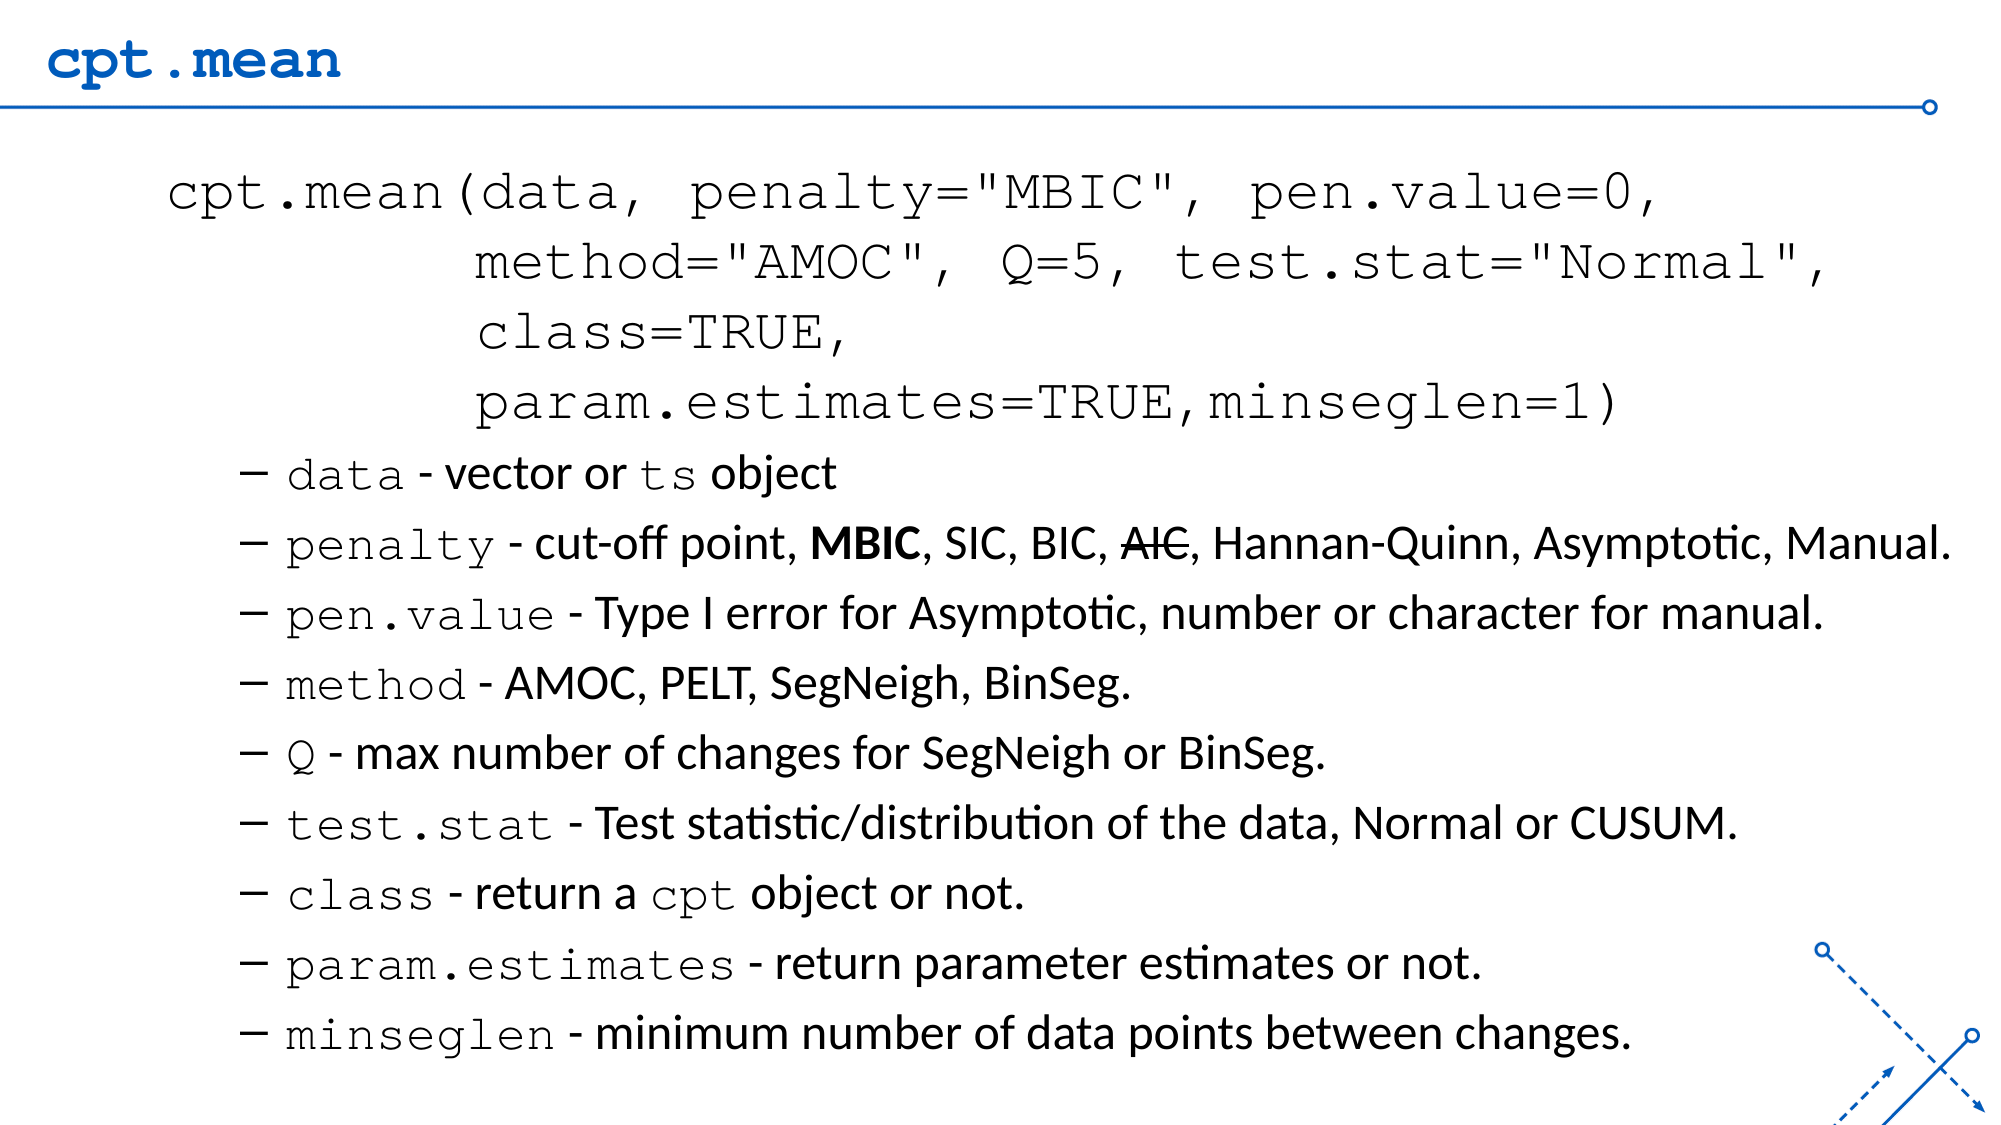

# cpt.mean
cpt.mean(data, penalty="MBIC", pen.value=0, method="AMOC", Q=5, test.stat="Normal", class=TRUE, param.estimates=TRUE,minseglen=1)
data - vector or ts object
penalty - cut-off point, MBIC, SIC, BIC, AIC, Hannan-Quinn, Asymptotic, Manual.
pen.value - Type I error for Asymptotic, number or character for manual.
method - AMOC, PELT, SegNeigh, BinSeg.
Q - max number of changes for SegNeigh or BinSeg.
test.stat - Test statistic/distribution of the data, Normal or CUSUM.
class - return a cpt object or not.
param.estimates - return parameter estimates or not.
minseglen - minimum number of data points between changes.